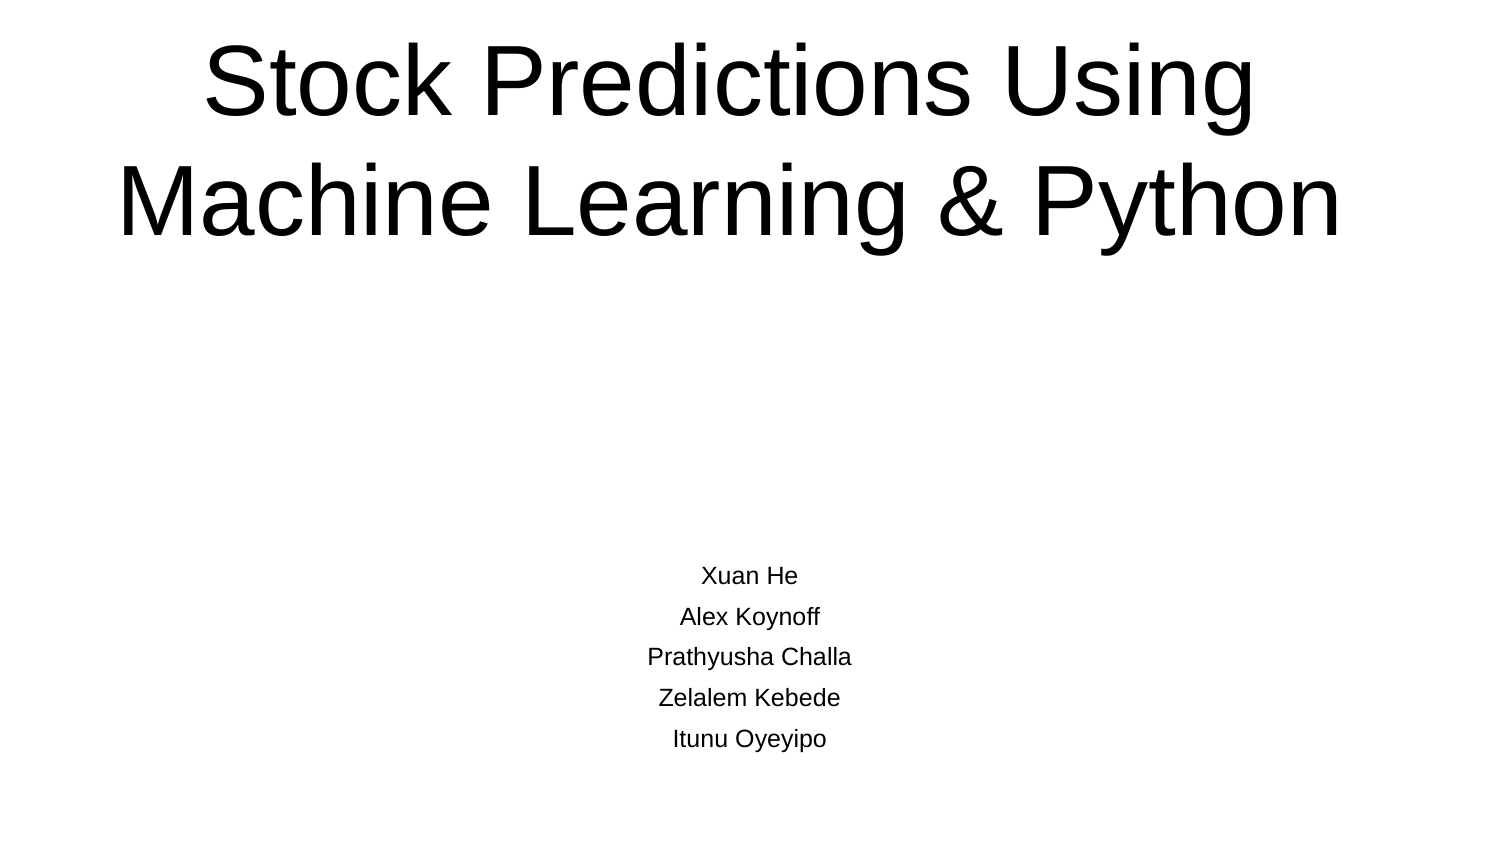

# Stock Predictions Using Machine Learning & Python
Xuan He
Alex Koynoff
Prathyusha Challa
Zelalem Kebede
Itunu Oyeyipo